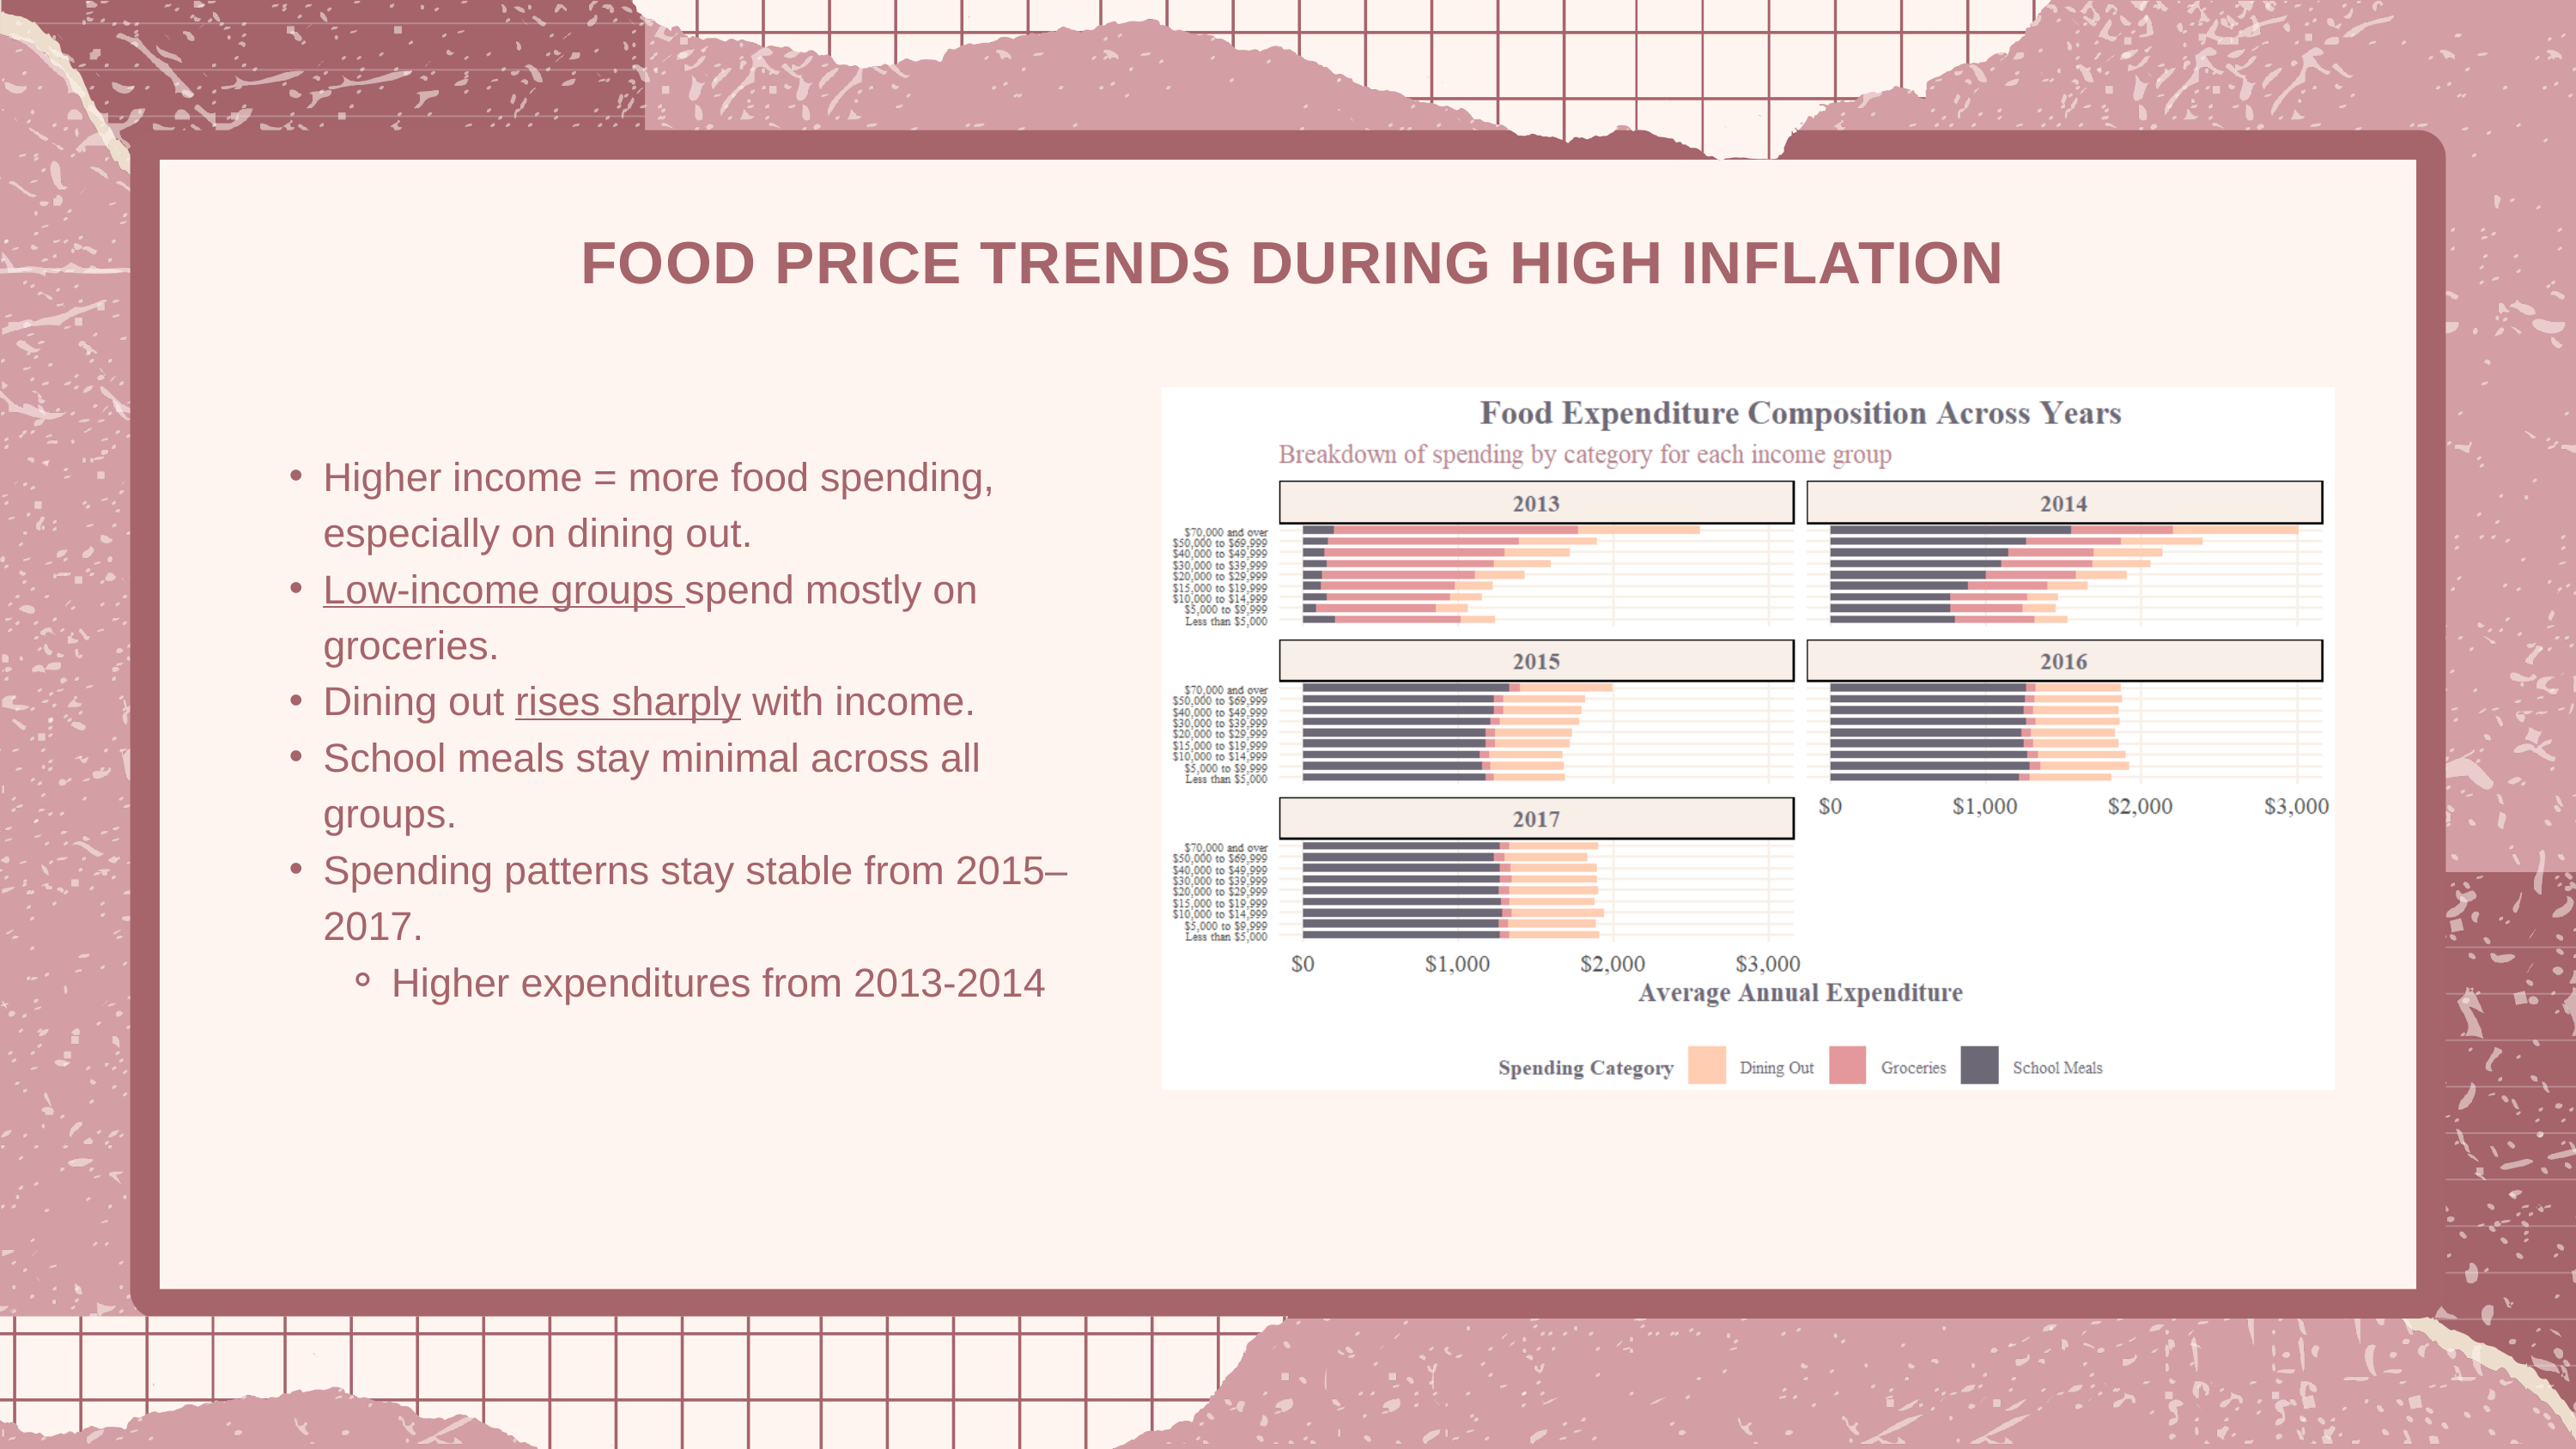

FOOD PRICE TRENDS DURING HIGH INFLATION

Higher income = more food spending, especially on dining out.
Low-income groups spend mostly on groceries.
Dining out rises sharply with income.
School meals stay minimal across all groups.
Spending patterns stay stable from 2015–2017.
Higher expenditures from 2013-2014